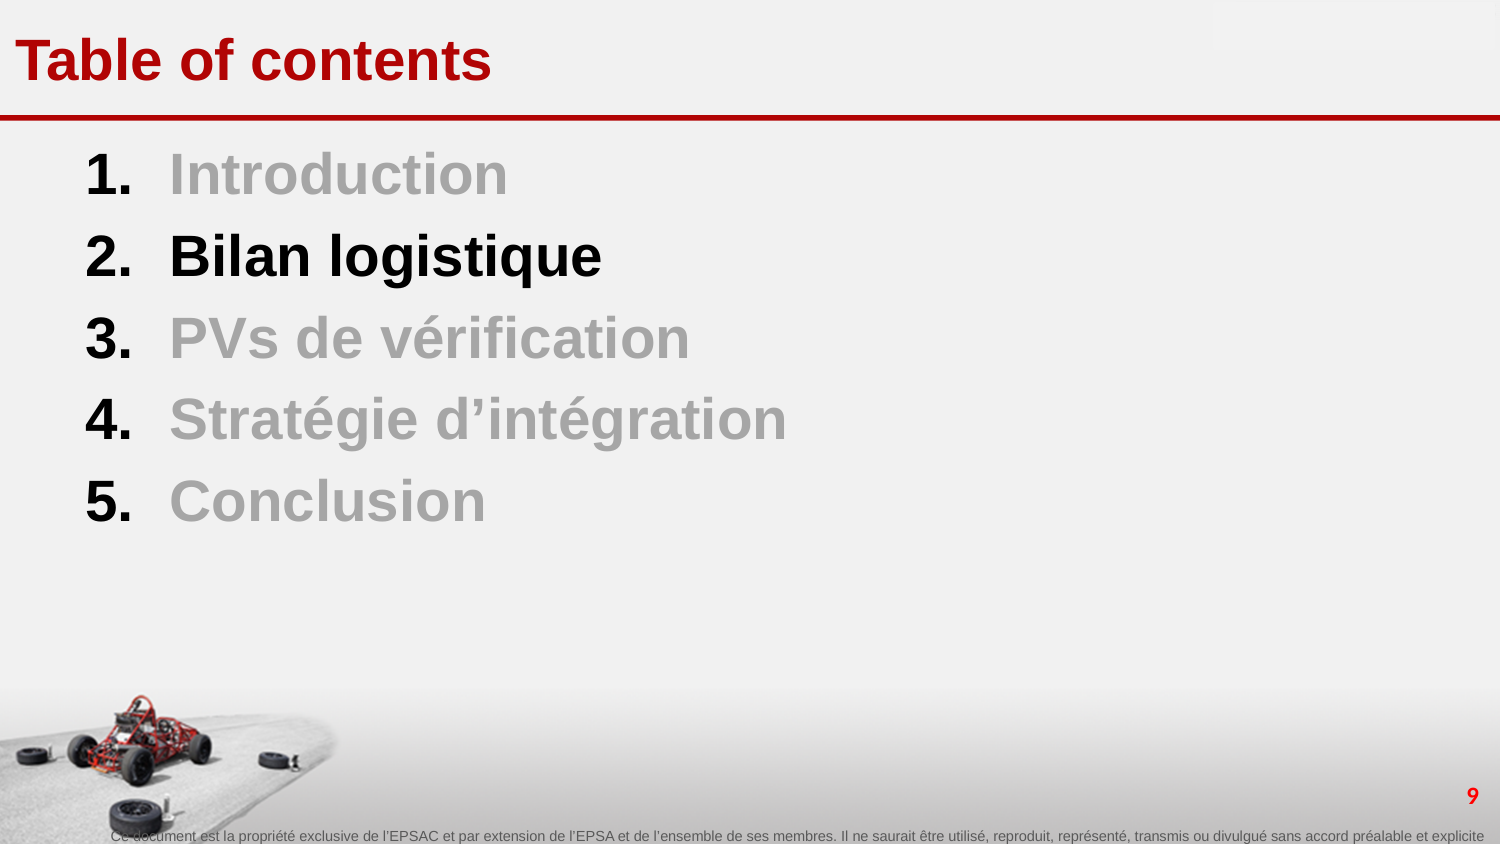

# Table of contents
Introduction
Bilan logistique
PVs de vérification
Stratégie d’intégration
Conclusion
9